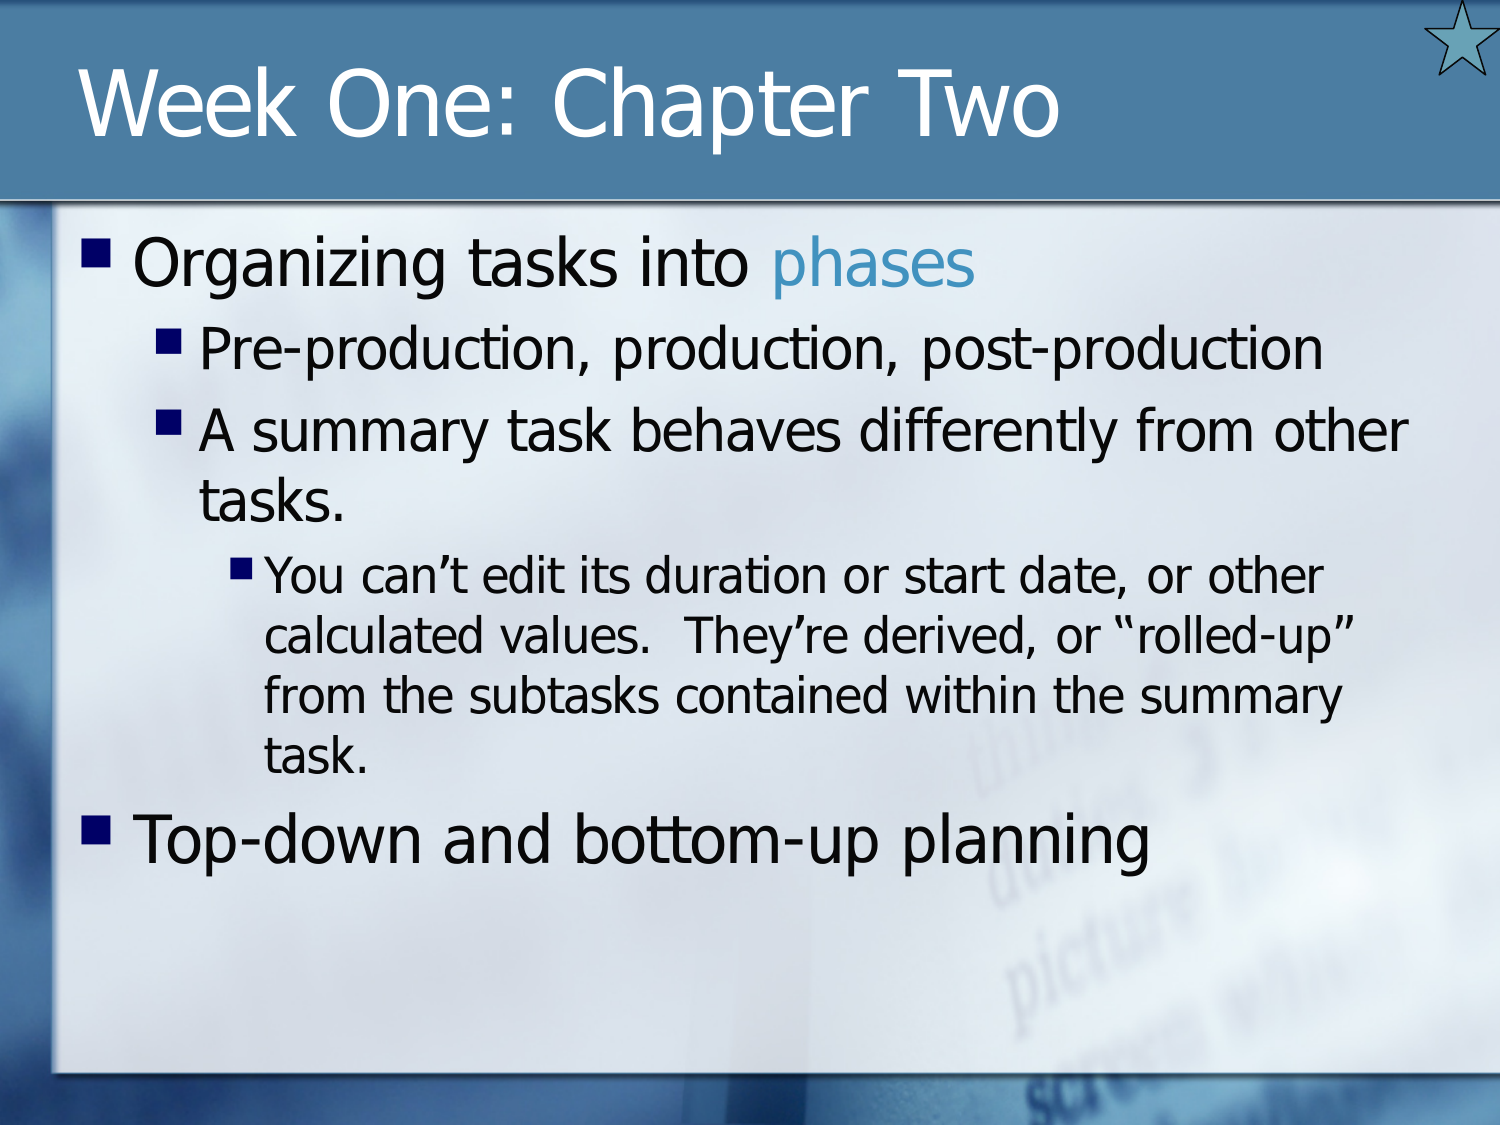

# Week One: Chapter Two
Organizing tasks into phases
Pre-production, production, post-production
A summary task behaves differently from other tasks.
You can’t edit its duration or start date, or other calculated values.  They’re derived, or “rolled-up” from the subtasks contained within the summary task.
Top-down and bottom-up planning